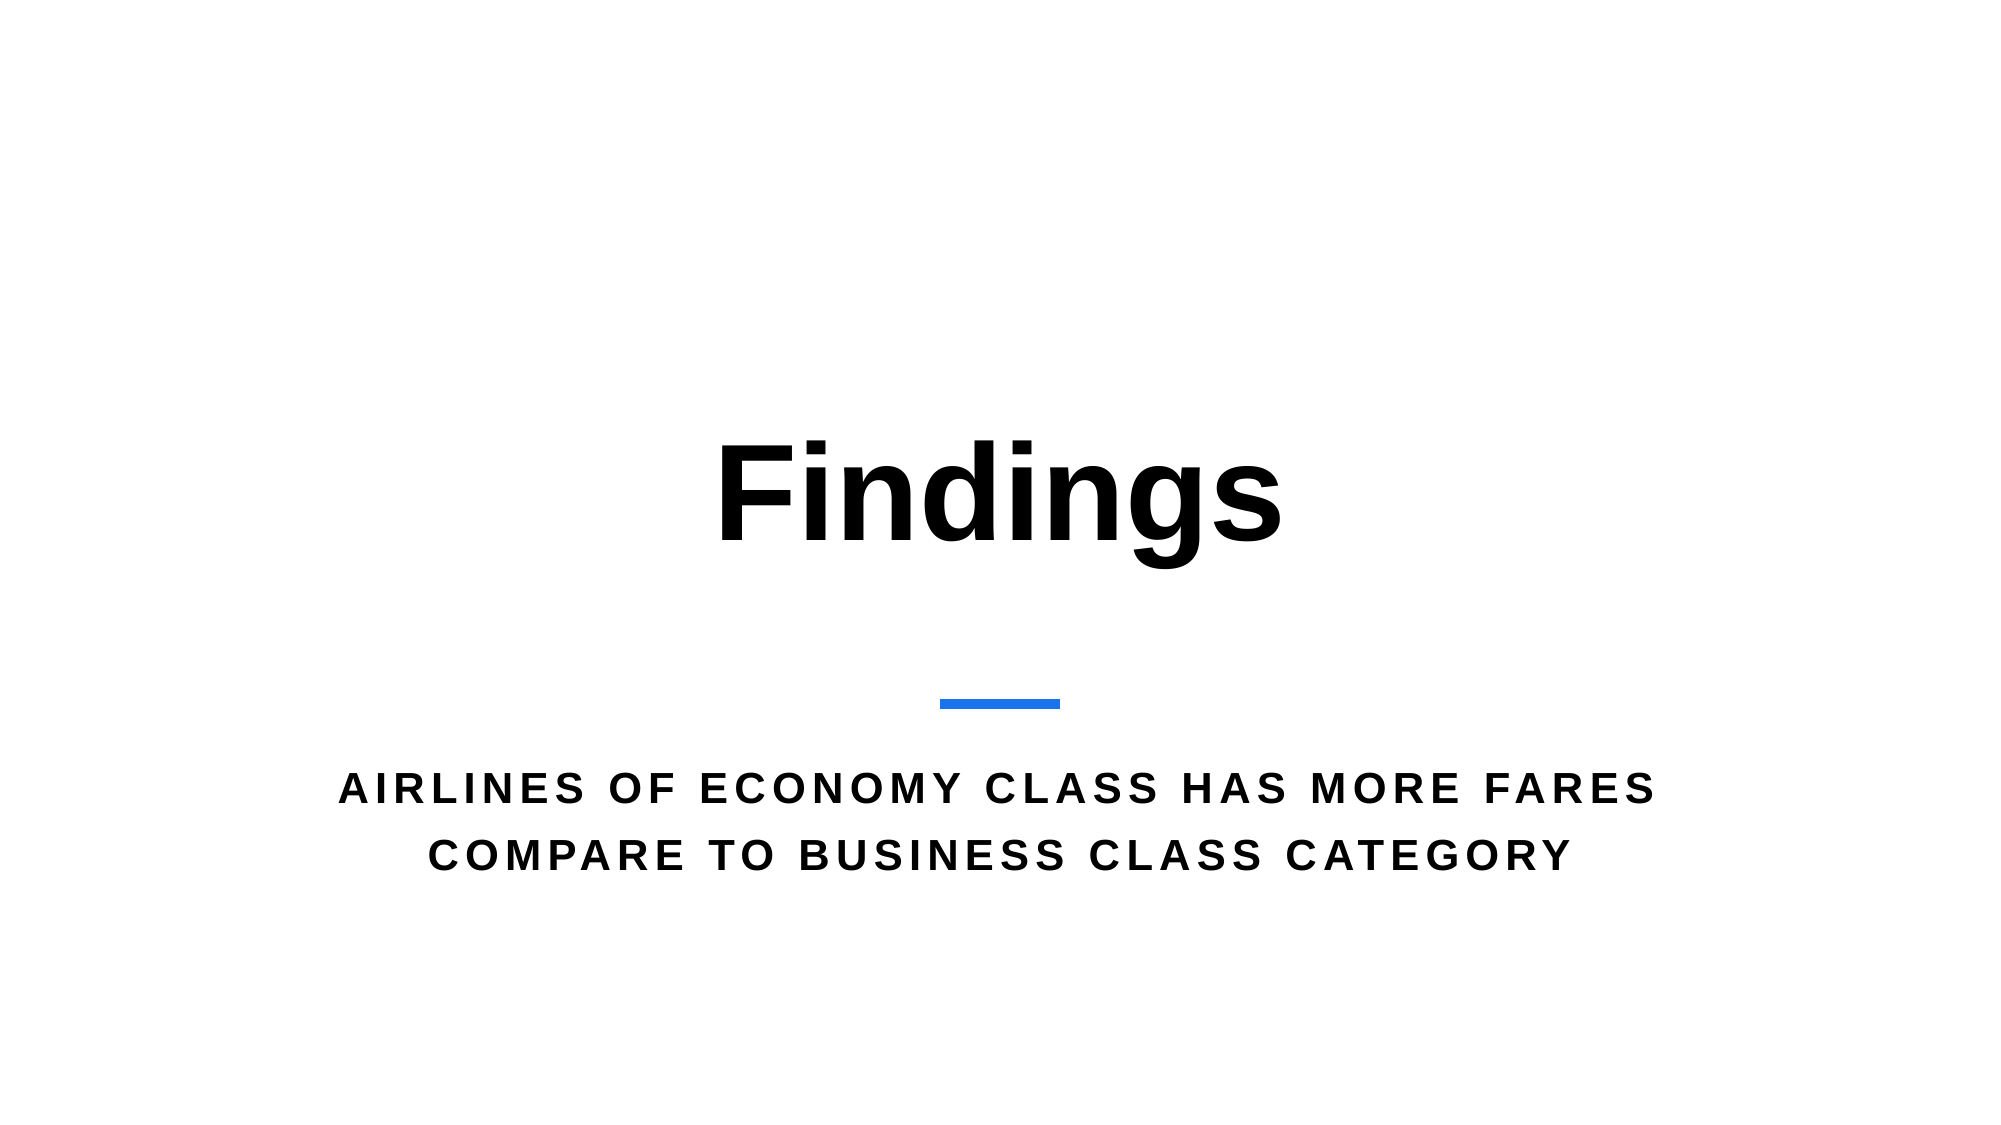

# Findings
Airlines of Economy class has more fares compare to business class category